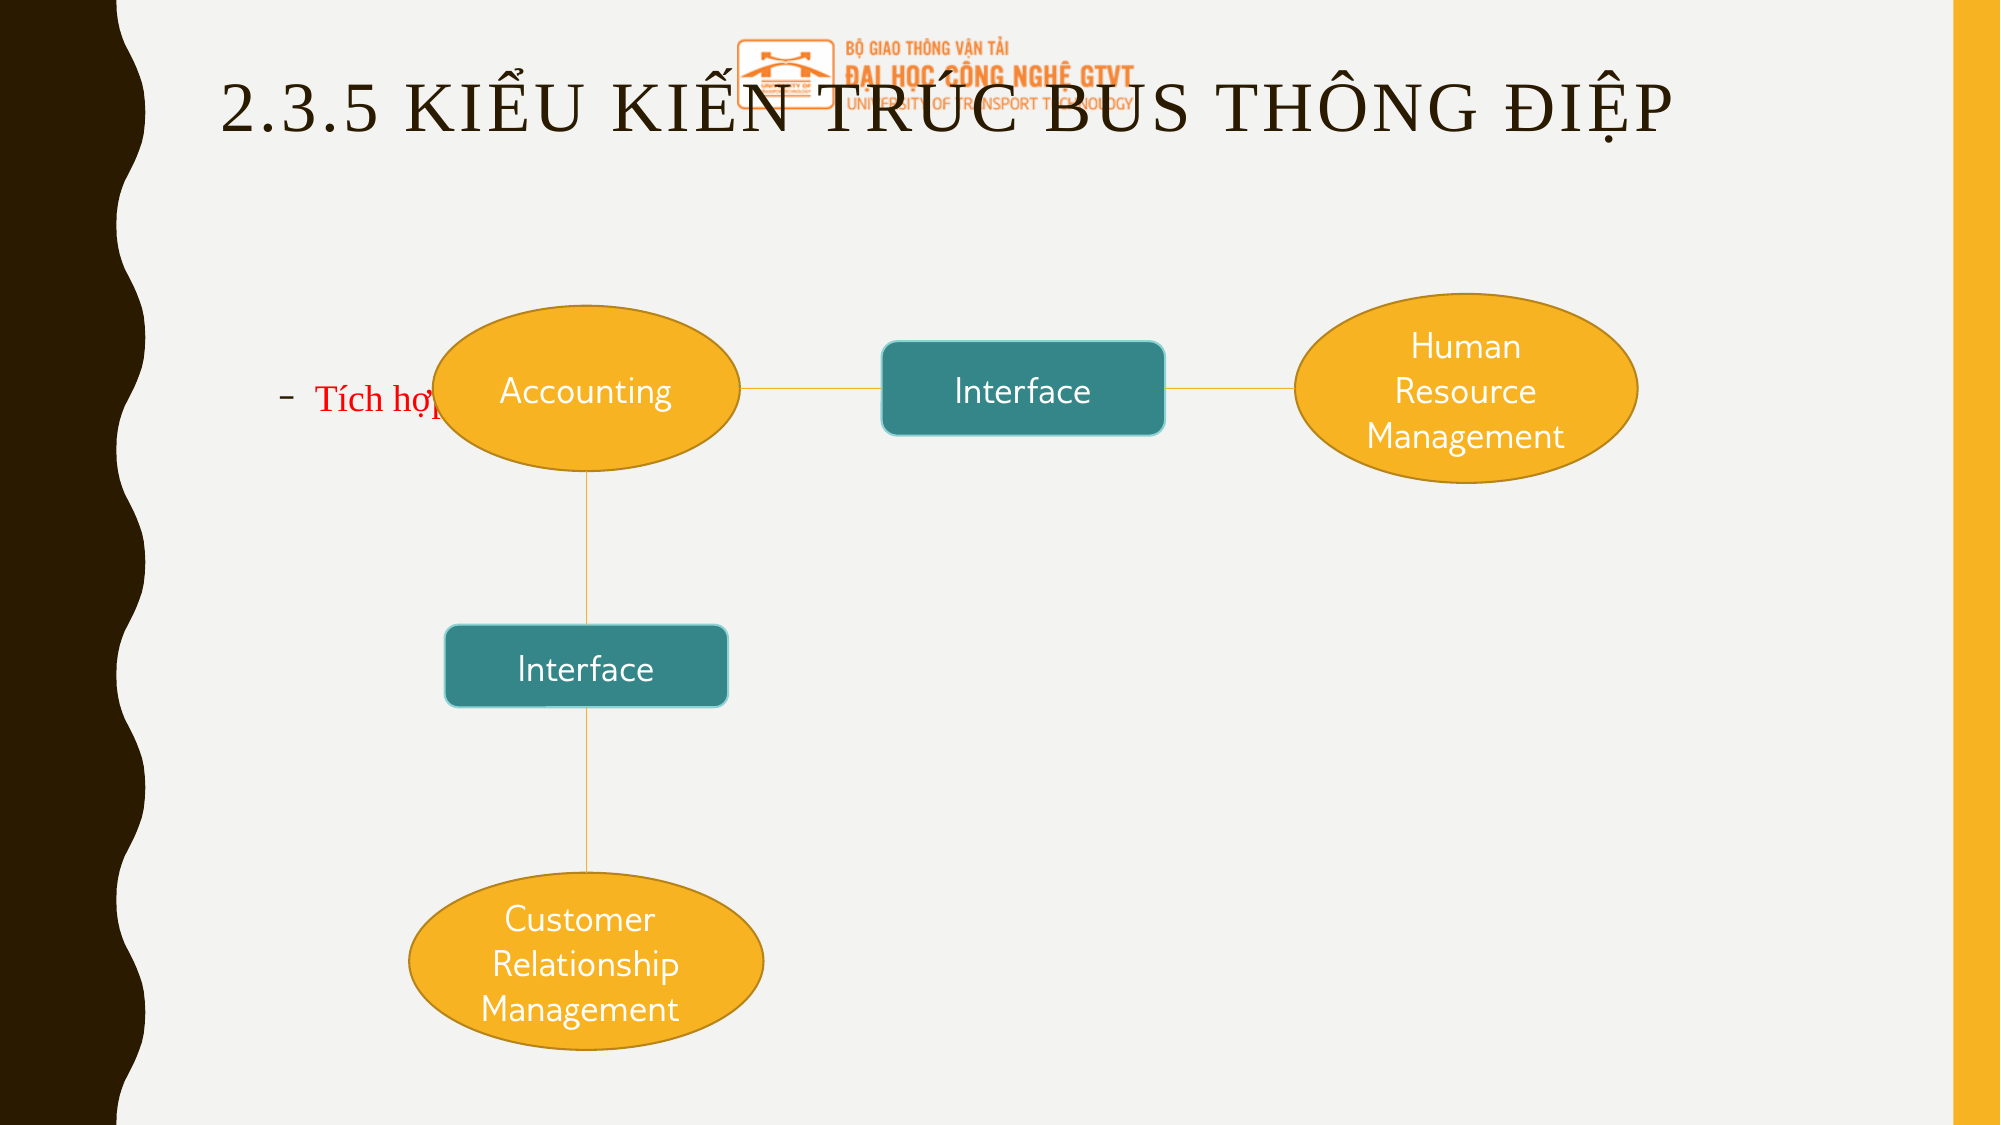

# 2.3.5 Kiểu kiến trúc bus thông điệp
Human Resource Management
Accounting
Interface
Tích hợp ứng dụng
Interface
Customer  Relationship Management